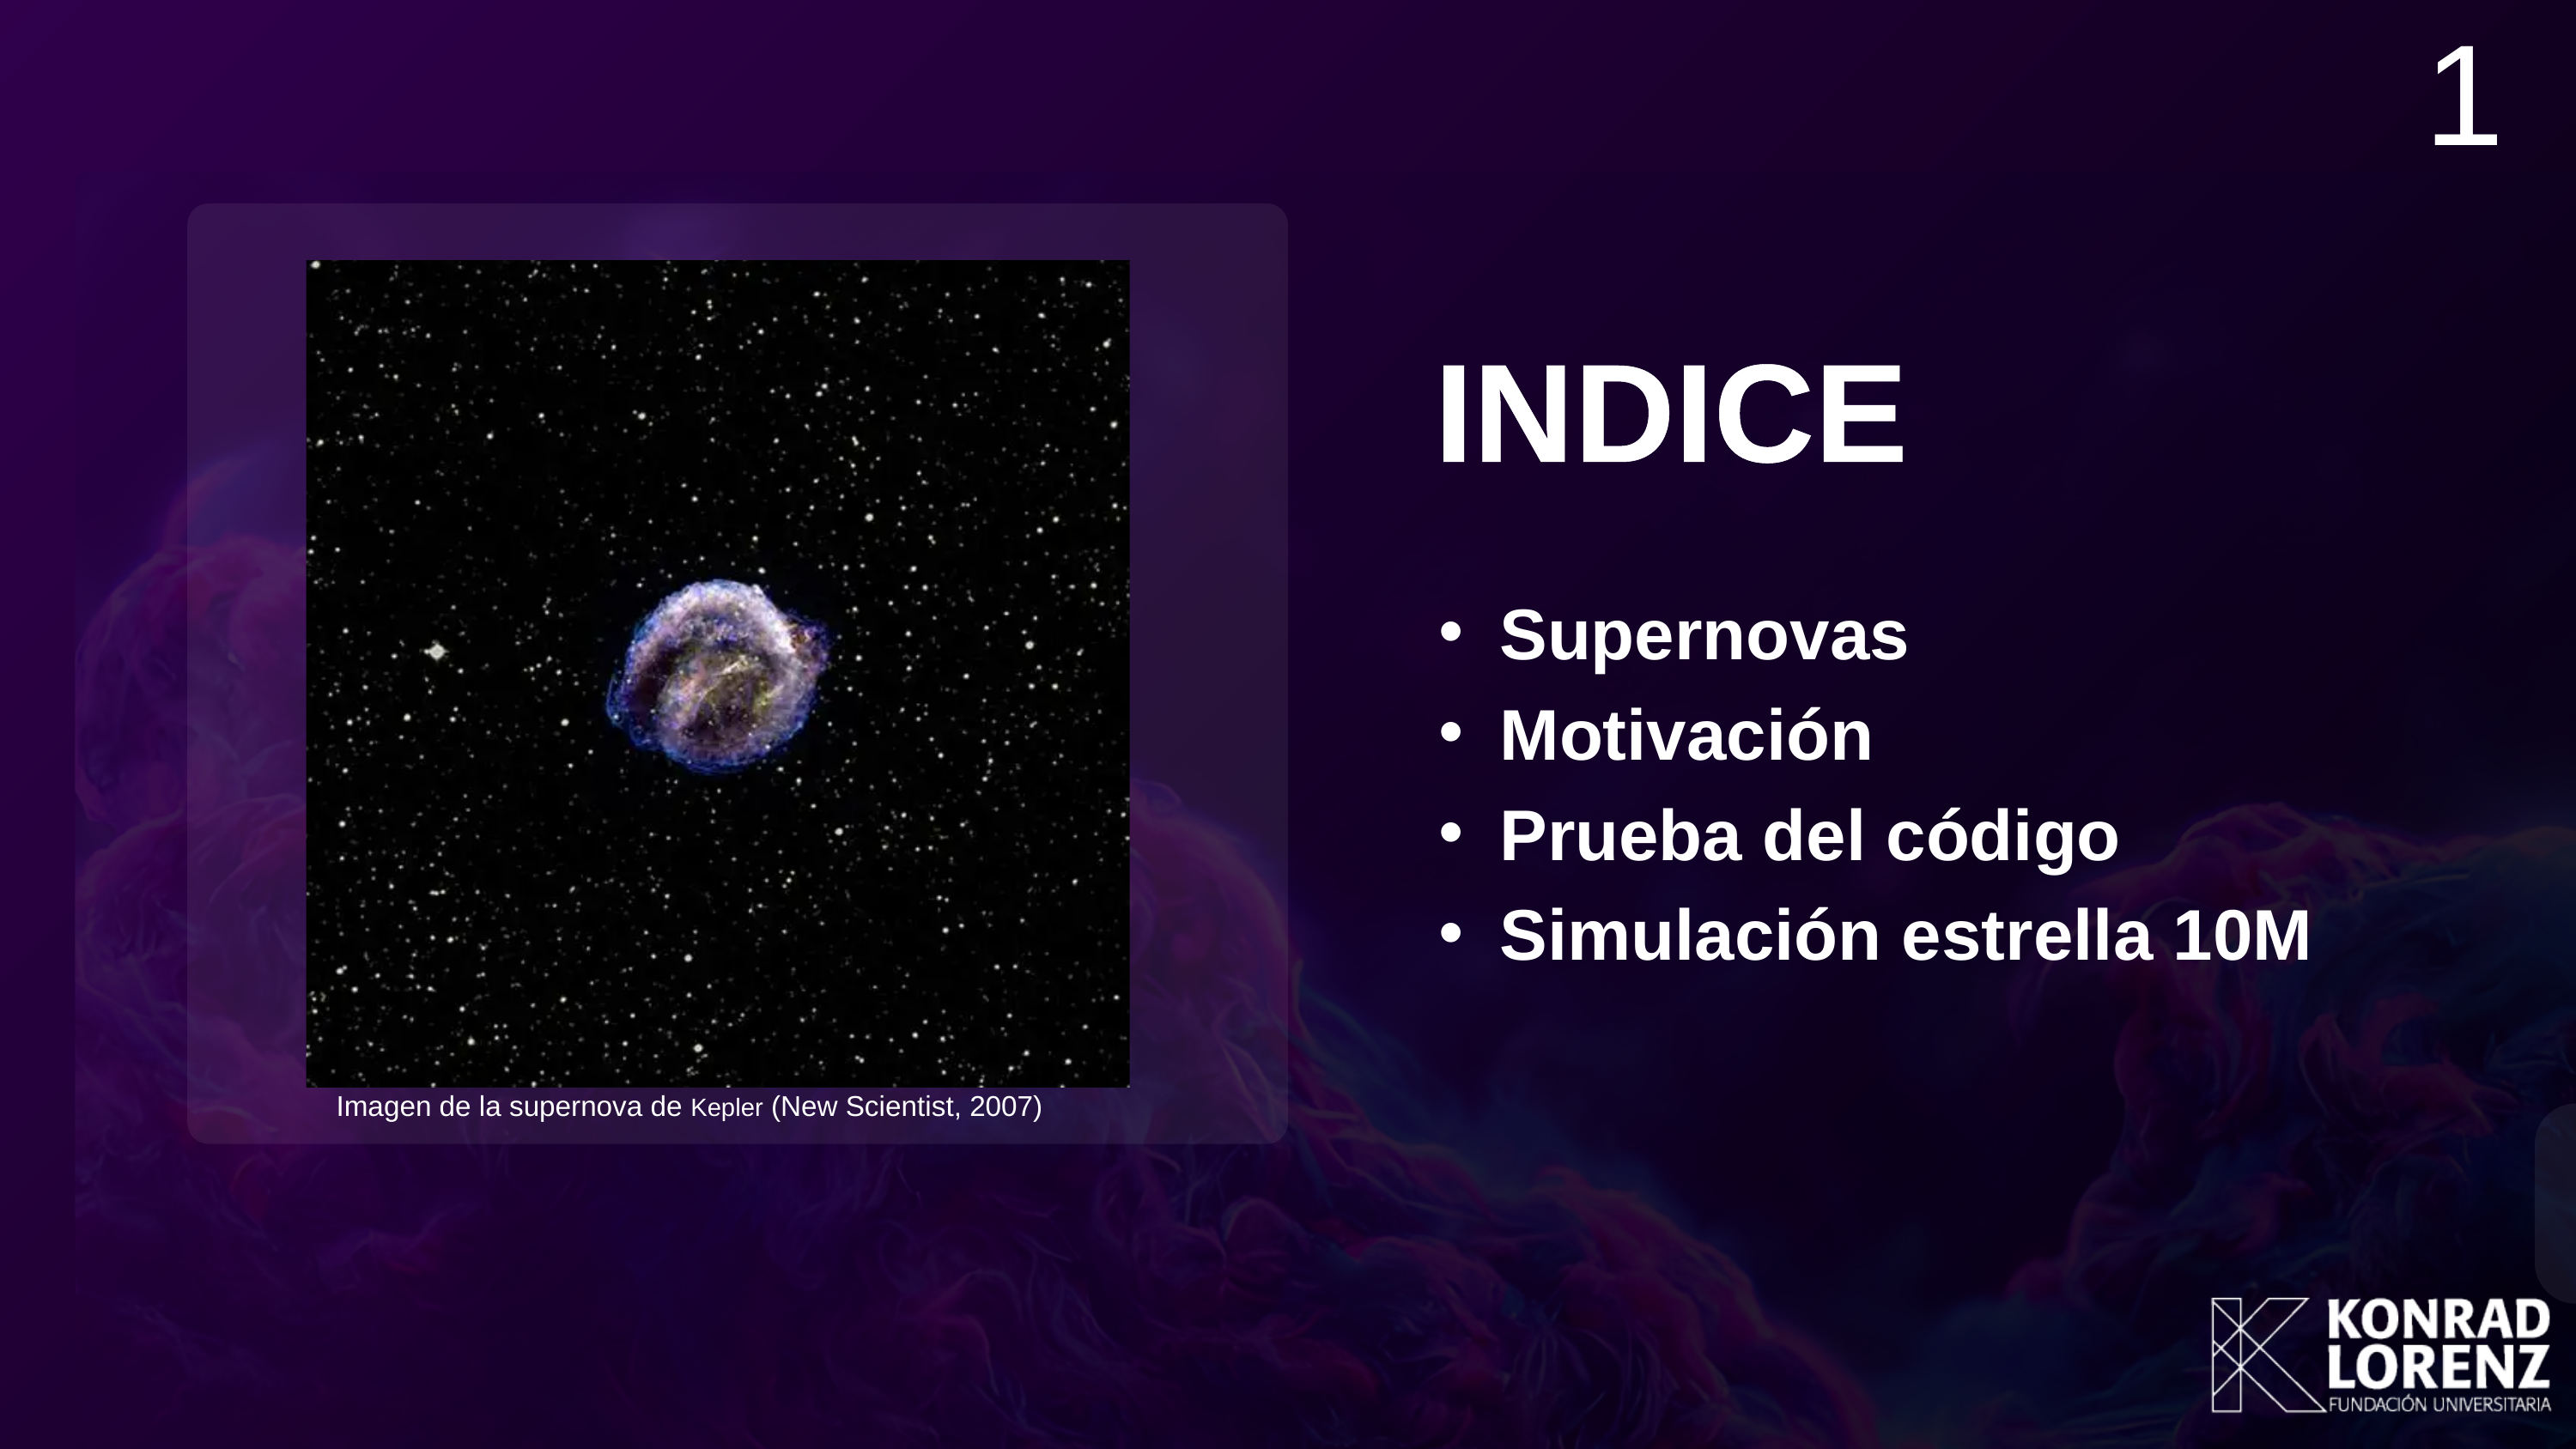

1

INDICE
Supernovas
Motivación
Prueba del código
Simulación estrella 10M
Imagen de la supernova de Kepler (New Scientist, 2007)